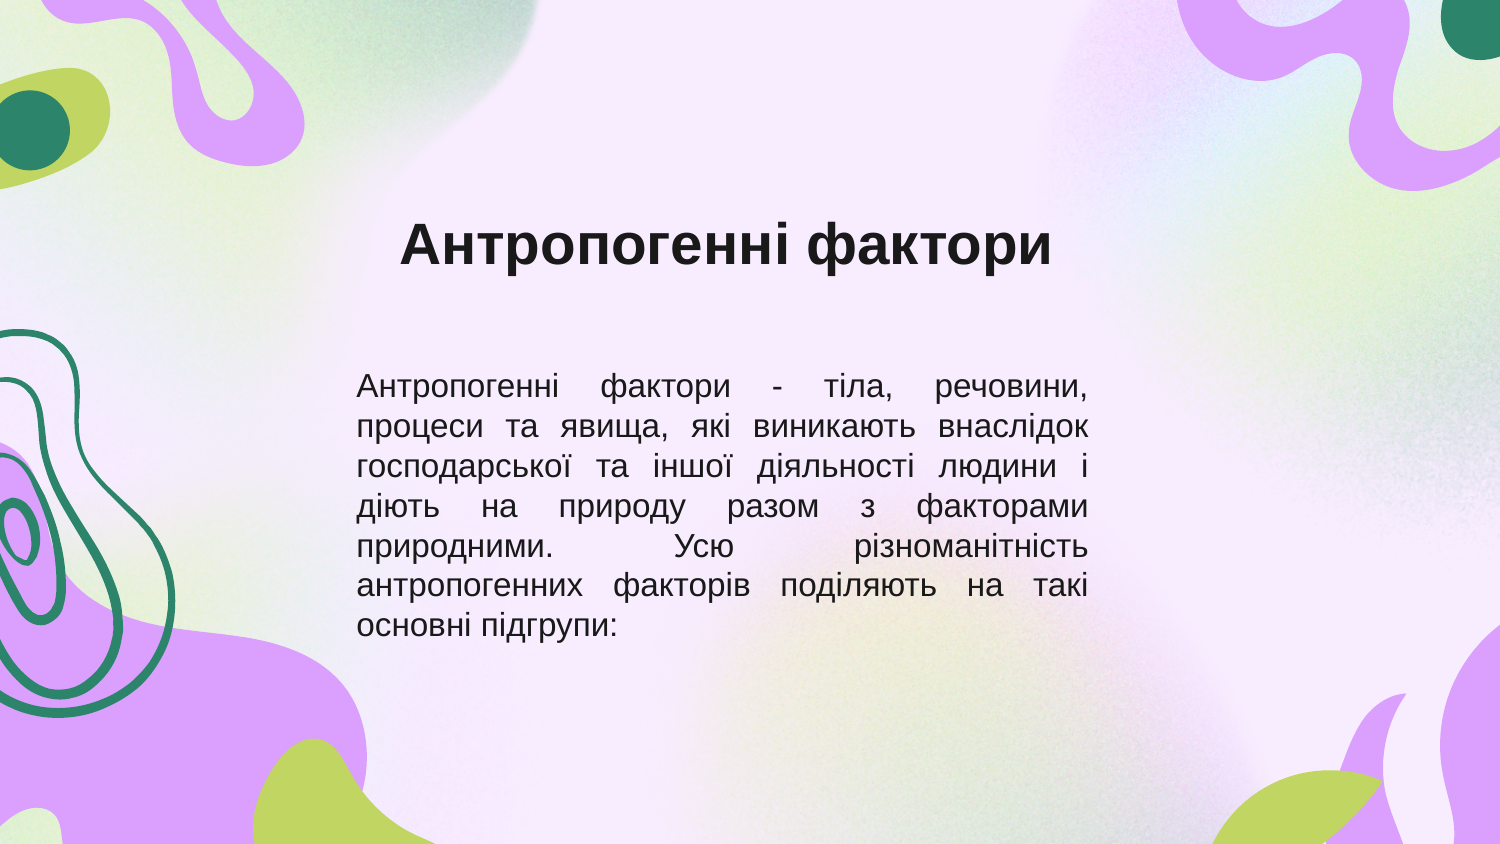

Антропогенні фактори
Антропогенні фактори - тіла, речовини, процеси та явища, які виникають внаслідок господарської та іншої діяльності людини і діють на природу разом з факторами природними. Усю різноманітність антропогенних факторів поділяють на такі основні підгрупи: